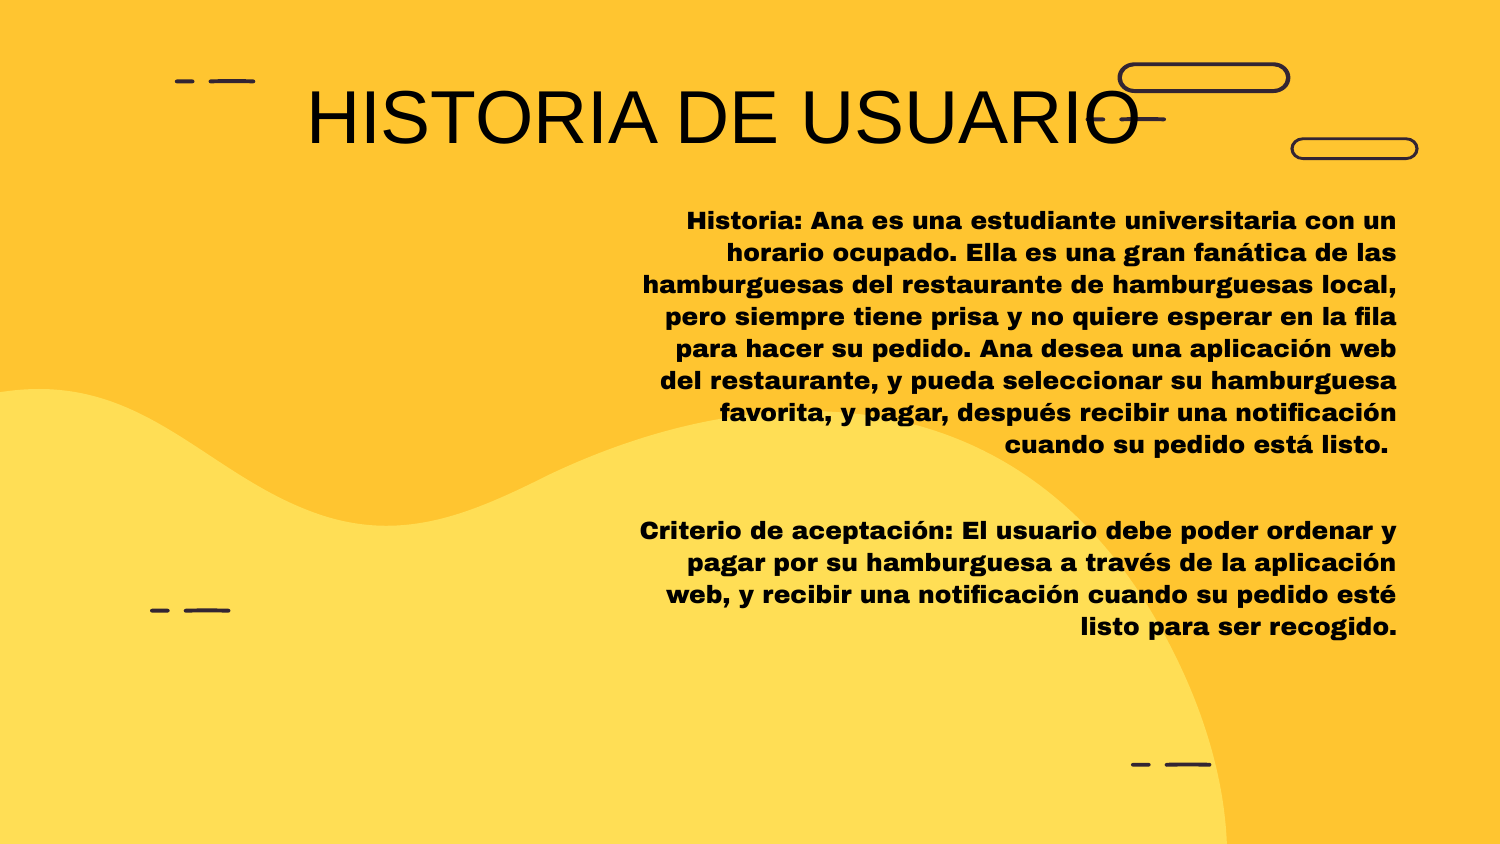

HISTORIA DE USUARIO

Historia: Ana es una estudiante universitaria con un horario ocupado. Ella es una gran fanática de las hamburguesas del restaurante de hamburguesas local, pero siempre tiene prisa y no quiere esperar en la fila para hacer su pedido. Ana desea una aplicación web del restaurante, y pueda seleccionar su hamburguesa favorita, y pagar, después recibir una notificación cuando su pedido está listo.
Criterio de aceptación: El usuario debe poder ordenar y pagar por su hamburguesa a través de la aplicación web, y recibir una notificación cuando su pedido esté listo para ser recogido.